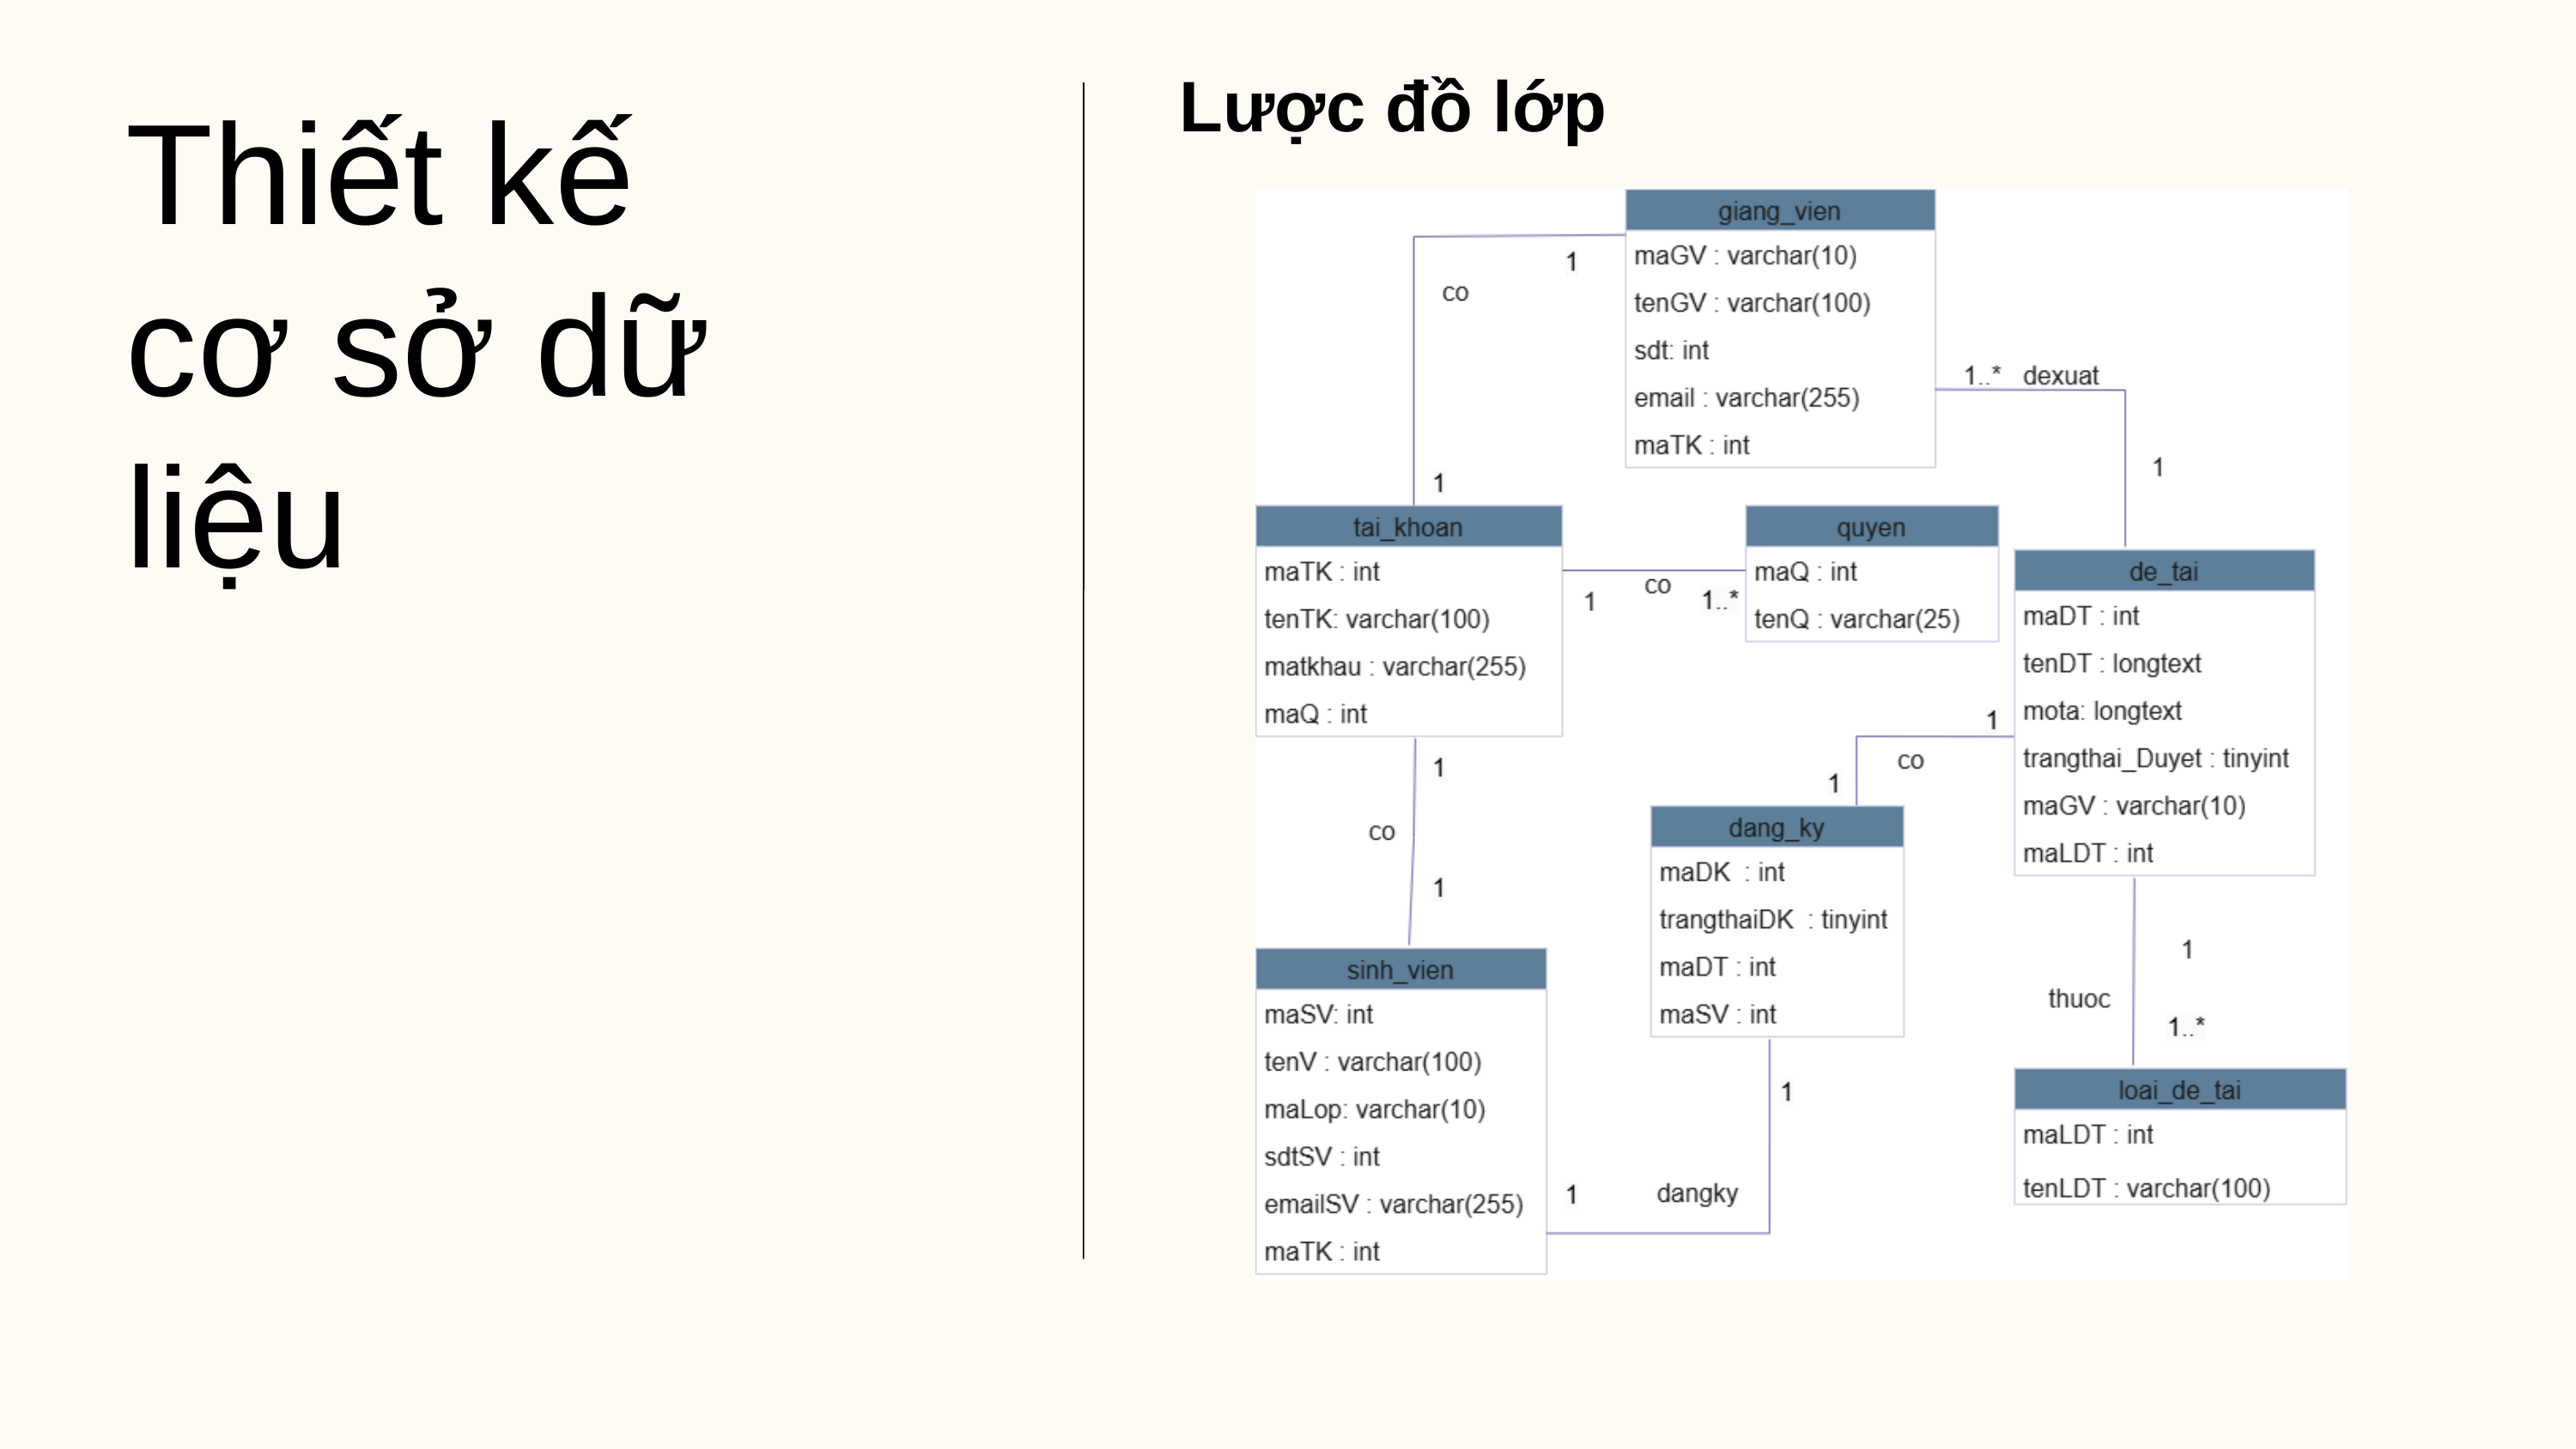

Lược đồ lớp
Thiết kế
cơ sở dữ liệu